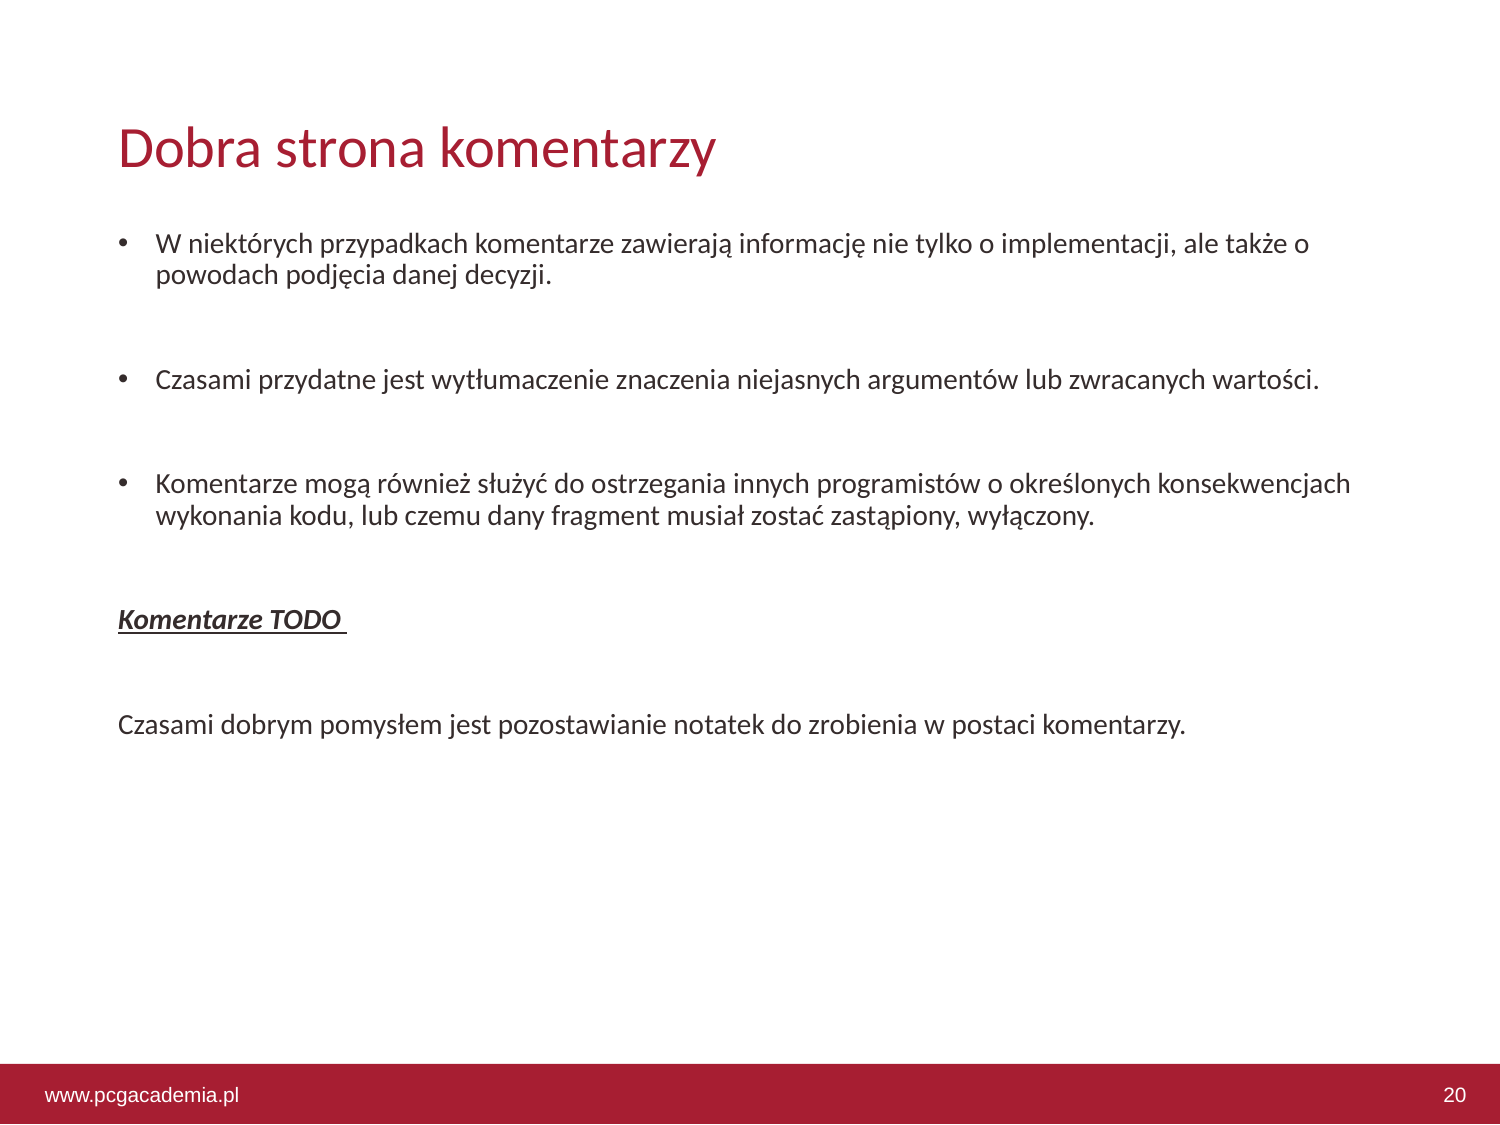

# Dobra strona komentarzy
W niektórych przypadkach komentarze zawierają informację nie tylko o implementacji, ale także o powodach podjęcia danej decyzji.

Czasami przydatne jest wytłumaczenie znaczenia niejasnych argumentów lub zwracanych wartości.

Komentarze mogą również służyć do ostrzegania innych programistów o określonych konsekwencjach wykonania kodu, lub czemu dany fragment musiał zostać zastąpiony, wyłączony.

Komentarze TODO

Czasami dobrym pomysłem jest pozostawianie notatek do zrobienia w postaci komentarzy.

www.pcgacademia.pl

20